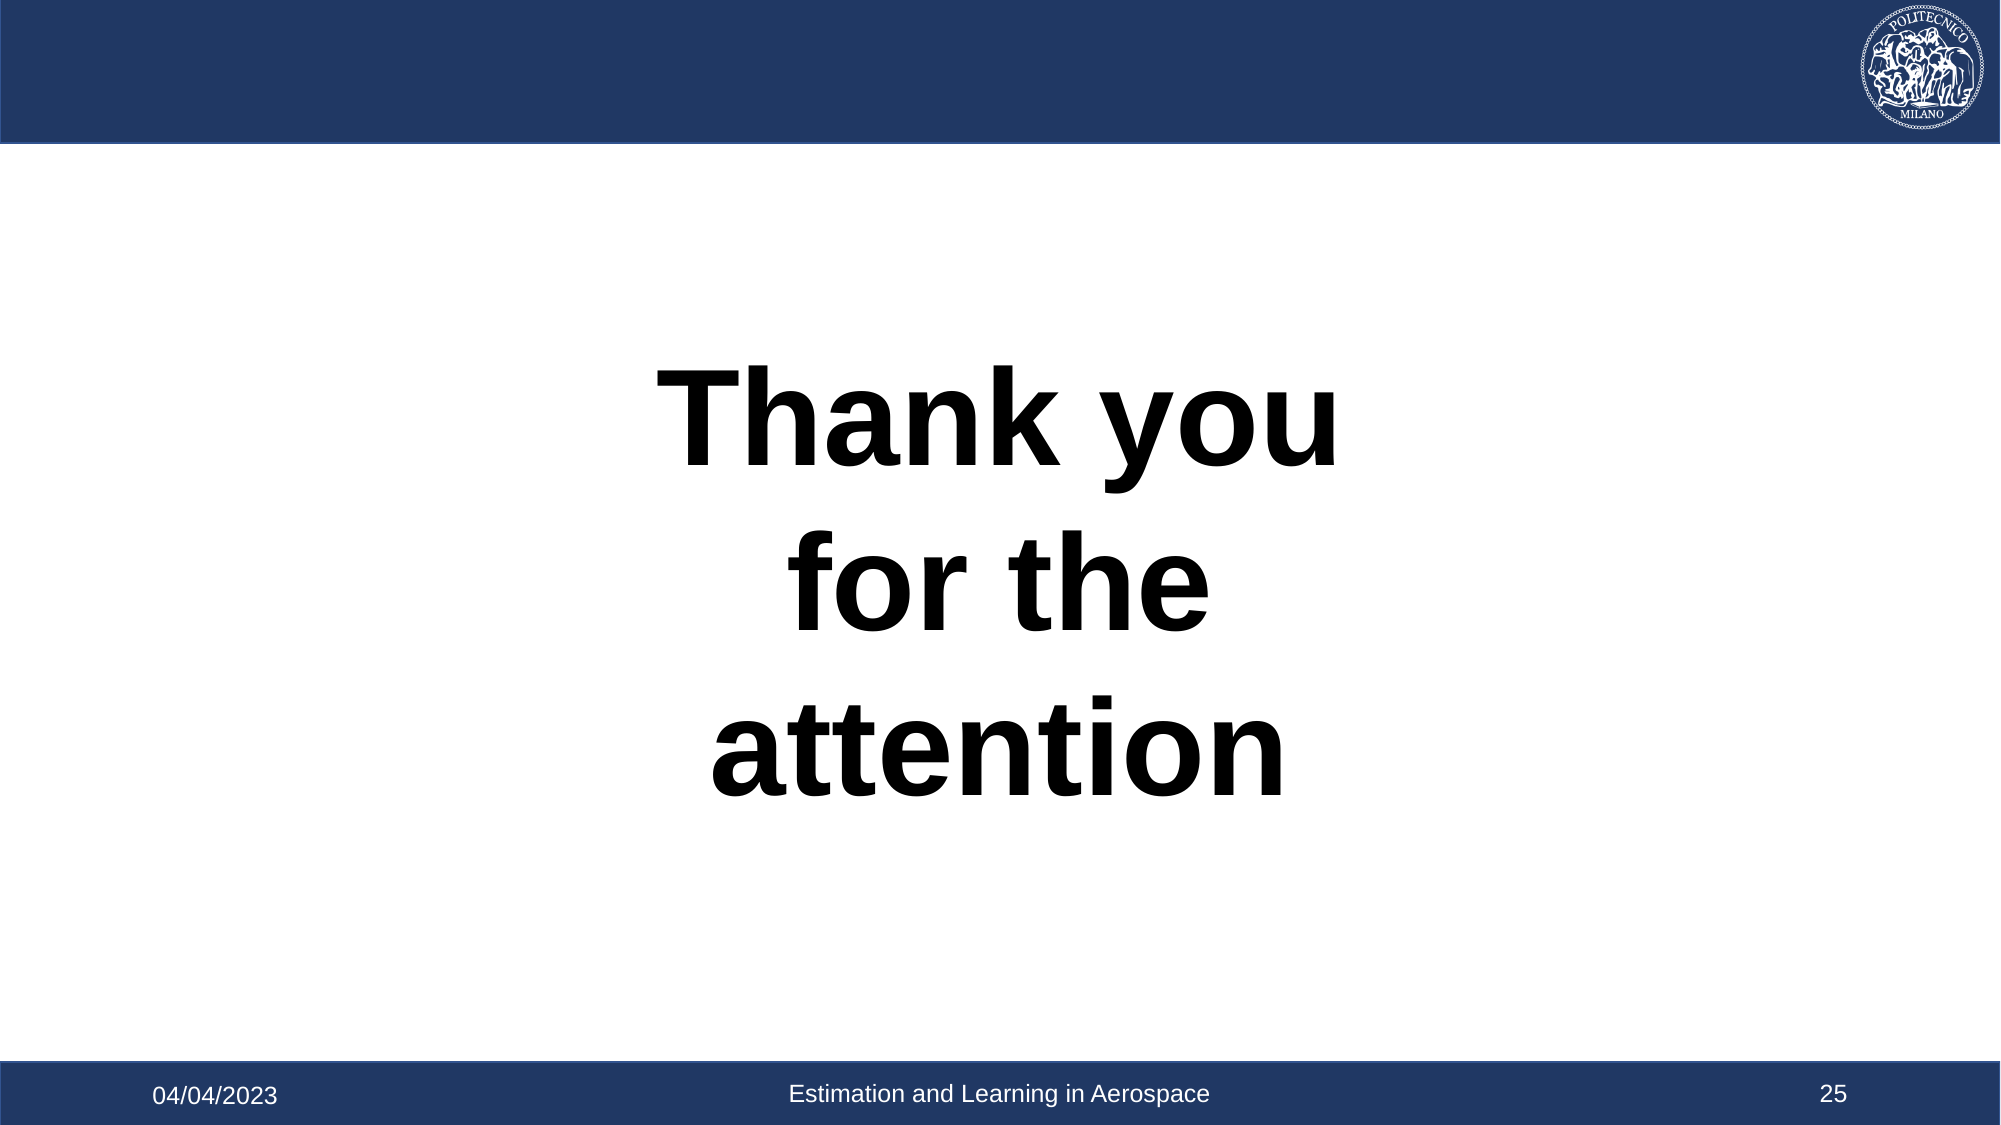

Thank you for the attention
25
Estimation and Learning in Aerospace
04/04/2023